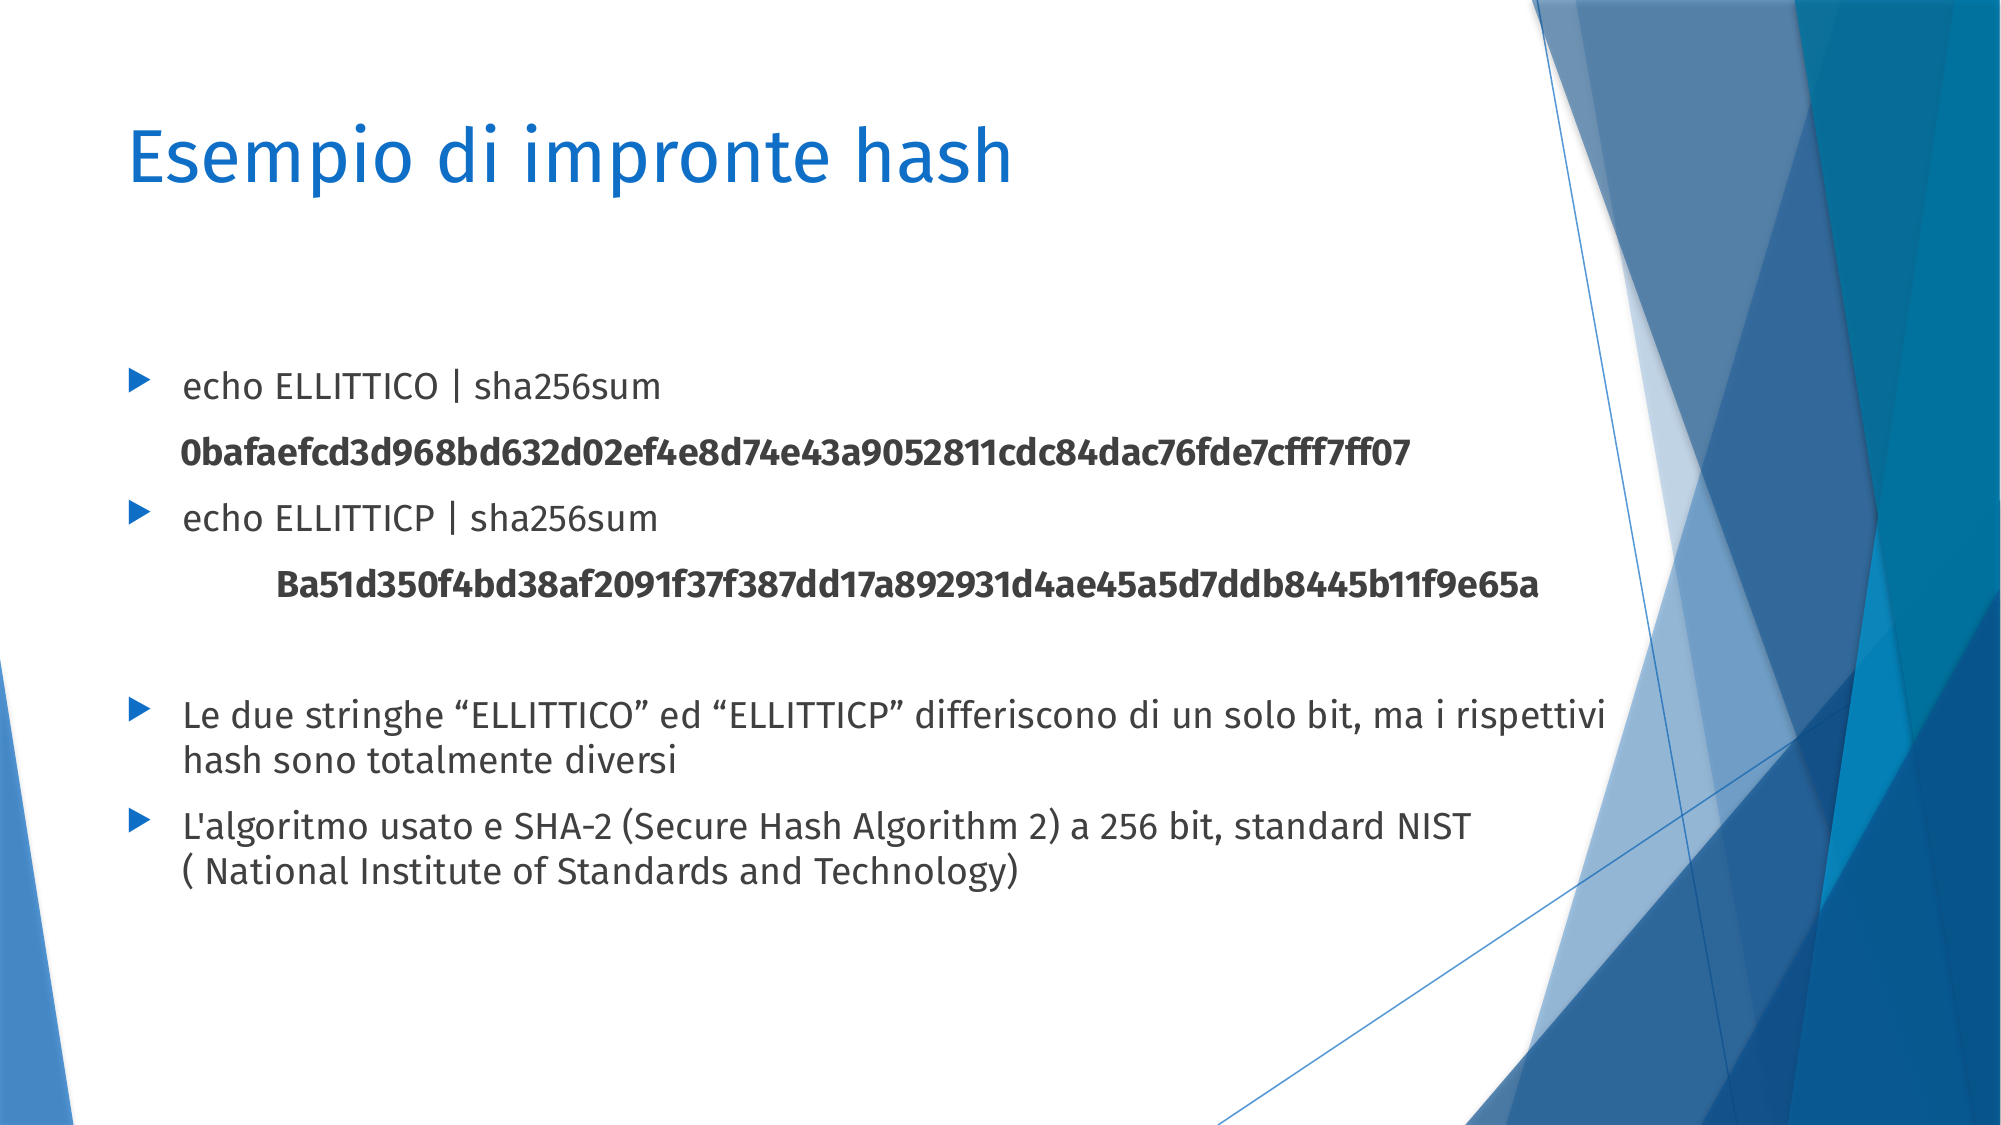

# Esempio di impronte hash
echo ELLITTICO | sha256sum
      0bafaefcd3d968bd632d02ef4e8d74e43a9052811cdc84dac76fde7cfff7ff07
echo ELLITTICP | sha256sum
	Ba51d350f4bd38af2091f37f387dd17a892931d4ae45a5d7ddb8445b11f9e65a

Le due stringhe “ELLITTICO” ed “ELLITTICP” differiscono di un solo bit, ma i rispettivi hash sono totalmente diversi
L'algoritmo usato e SHA-2 (Secure Hash Algorithm 2) a 256 bit, standard NIST ( National Institute of Standards and Technology)